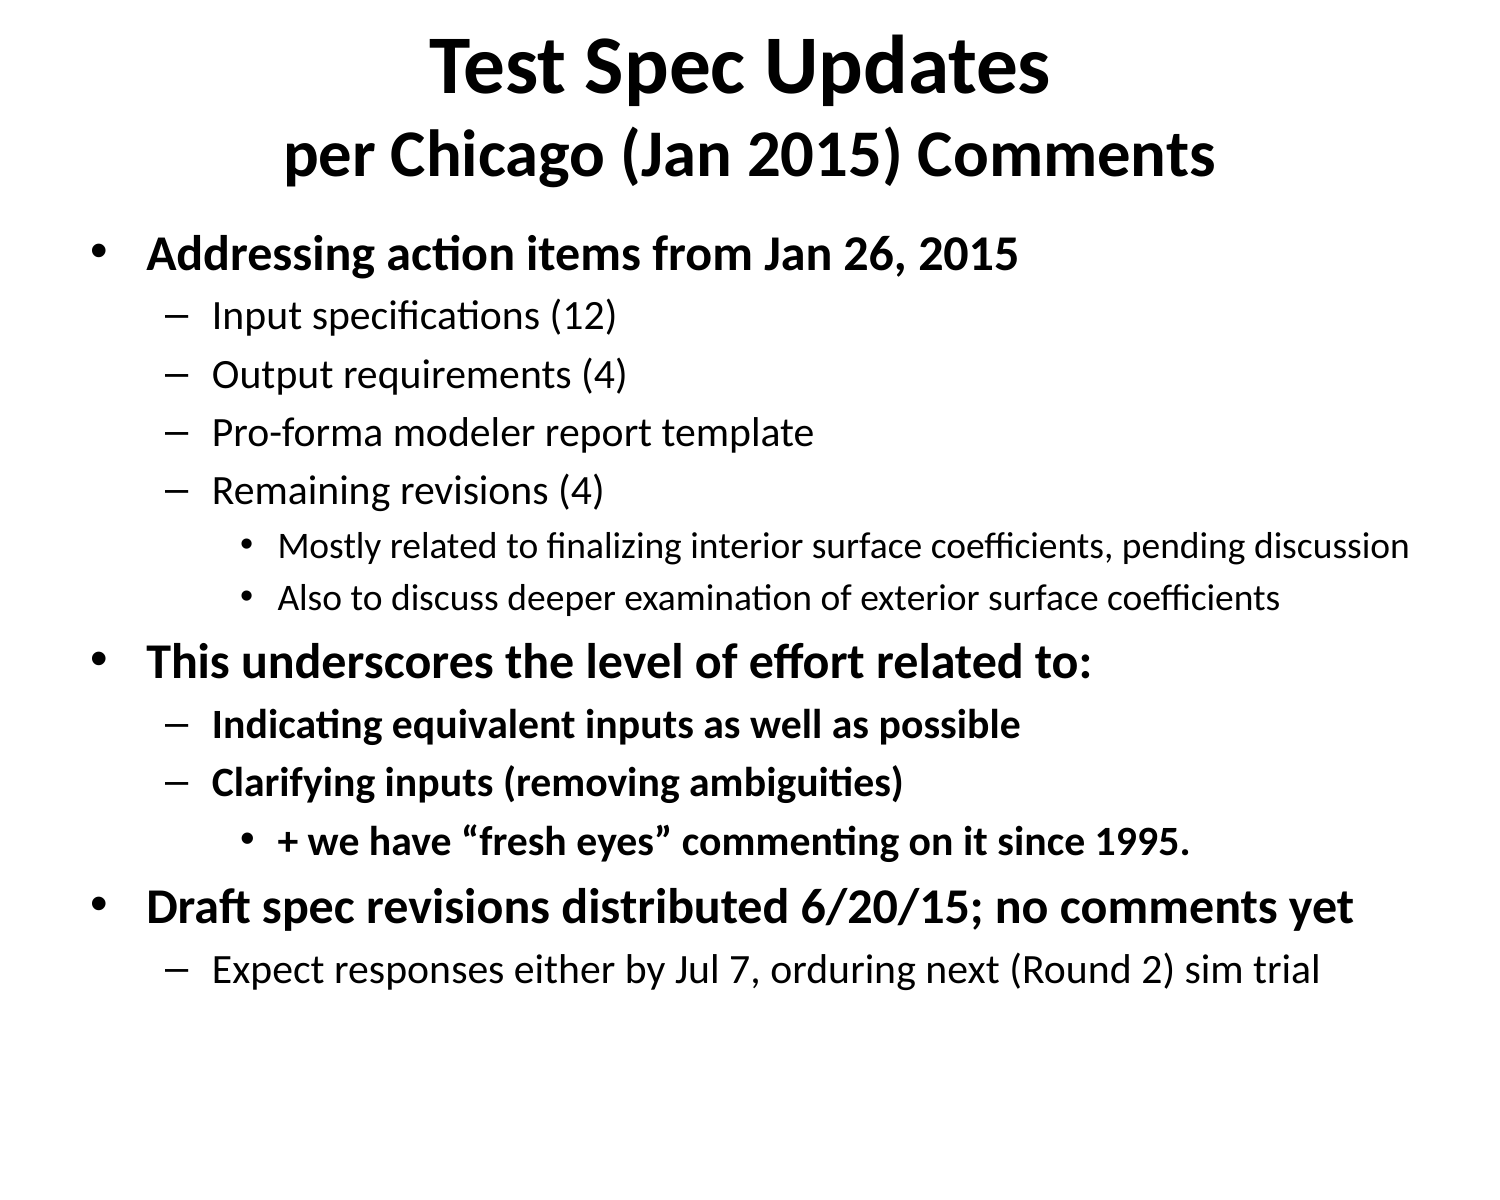

# Test Spec Updates per Chicago (Jan 2015) Comments
Addressing action items from Jan 26, 2015
Input specifications (12)
Output requirements (4)
Pro-forma modeler report template
Remaining revisions (4)
Mostly related to finalizing interior surface coefficients, pending discussion
Also to discuss deeper examination of exterior surface coefficients
This underscores the level of effort related to:
Indicating equivalent inputs as well as possible
Clarifying inputs (removing ambiguities)
+ we have “fresh eyes” commenting on it since 1995.
Draft spec revisions distributed 6/20/15; no comments yet
Expect responses either by Jul 7, orduring next (Round 2) sim trial